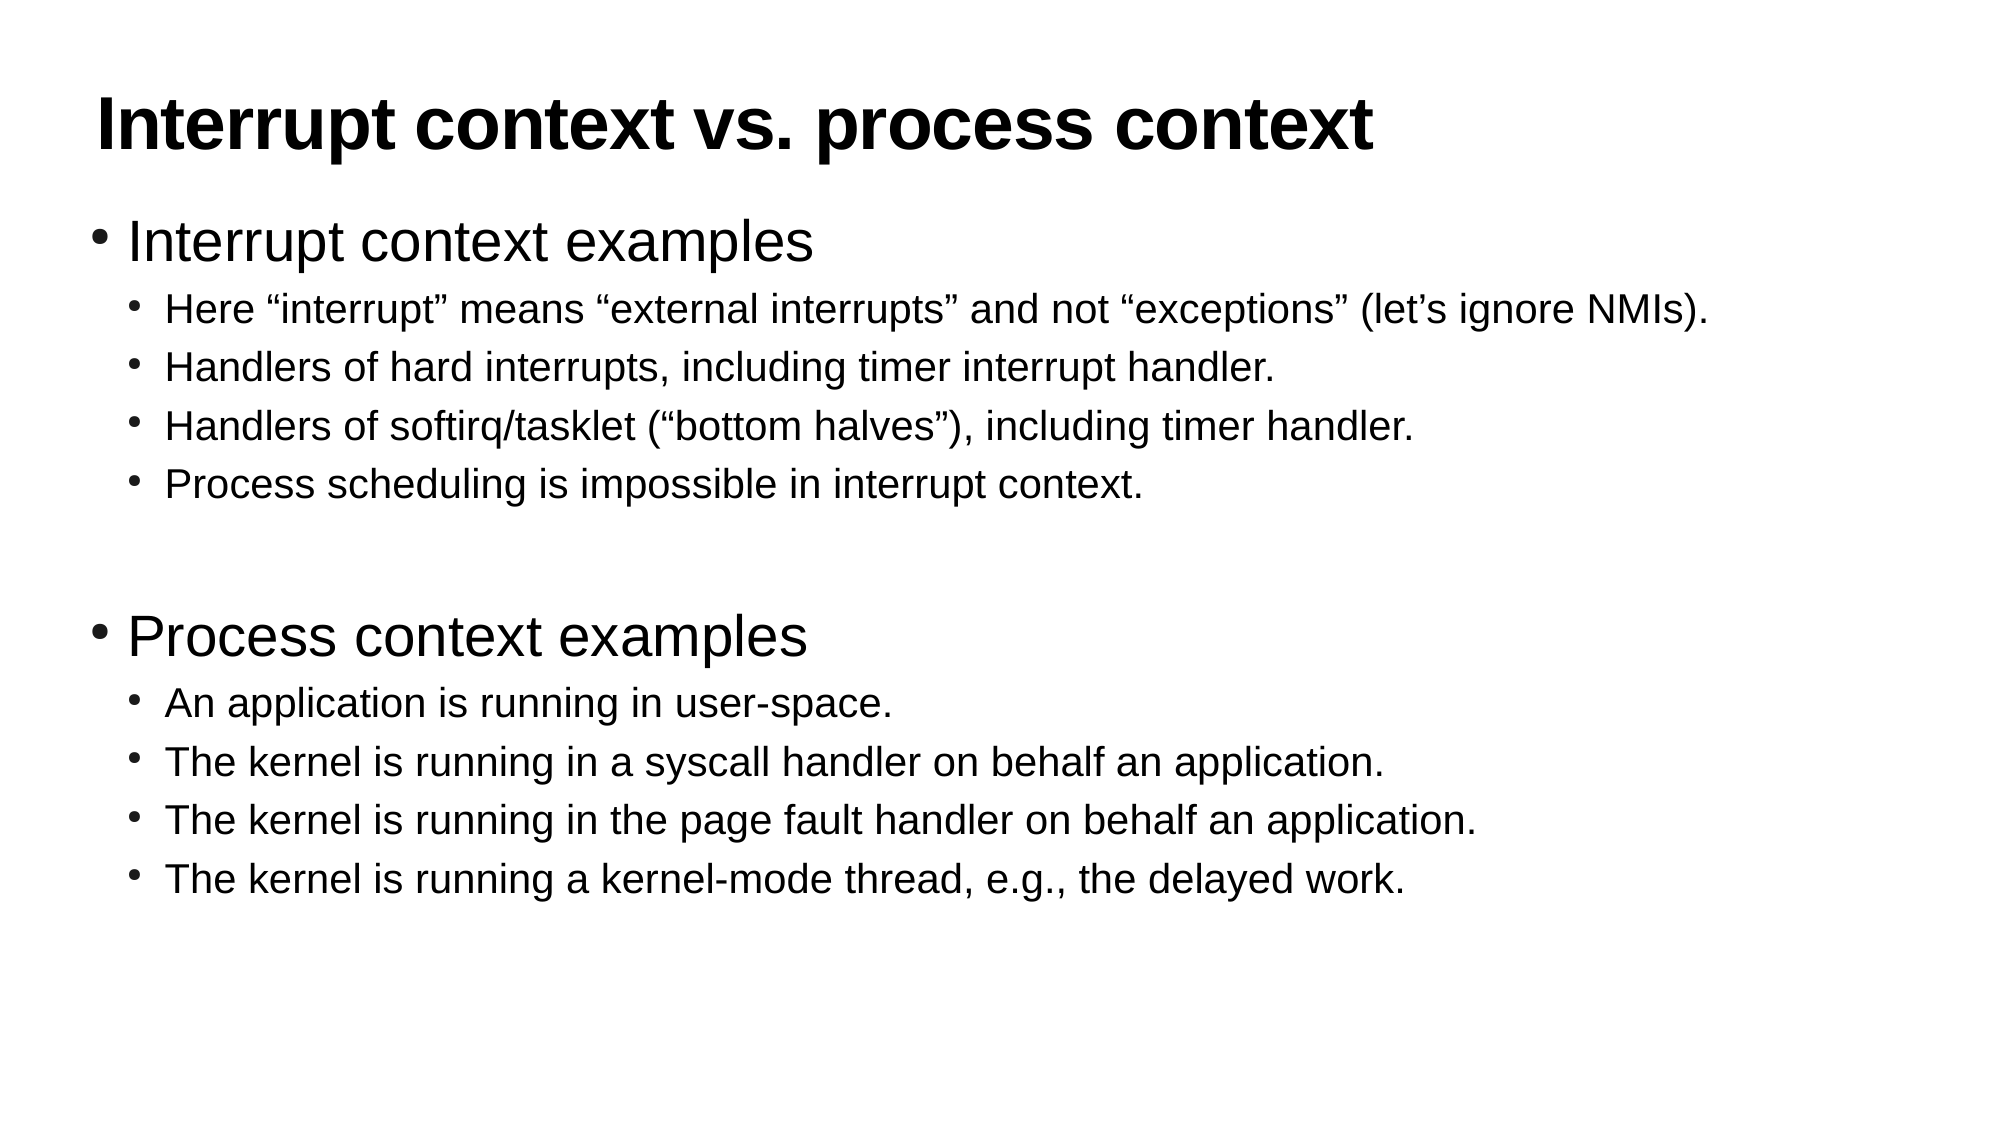

Interrupt context vs. process context
Interrupt context examples
Here “interrupt” means “external interrupts” and not “exceptions” (let’s ignore NMIs).
Handlers of hard interrupts, including timer interrupt handler.
Handlers of softirq/tasklet (“bottom halves”), including timer handler.
Process scheduling is impossible in interrupt context.

Process context examples
An application is running in user-space.
The kernel is running in a syscall handler on behalf an application.
The kernel is running in the page fault handler on behalf an application.
The kernel is running a kernel-mode thread, e.g., the delayed work.